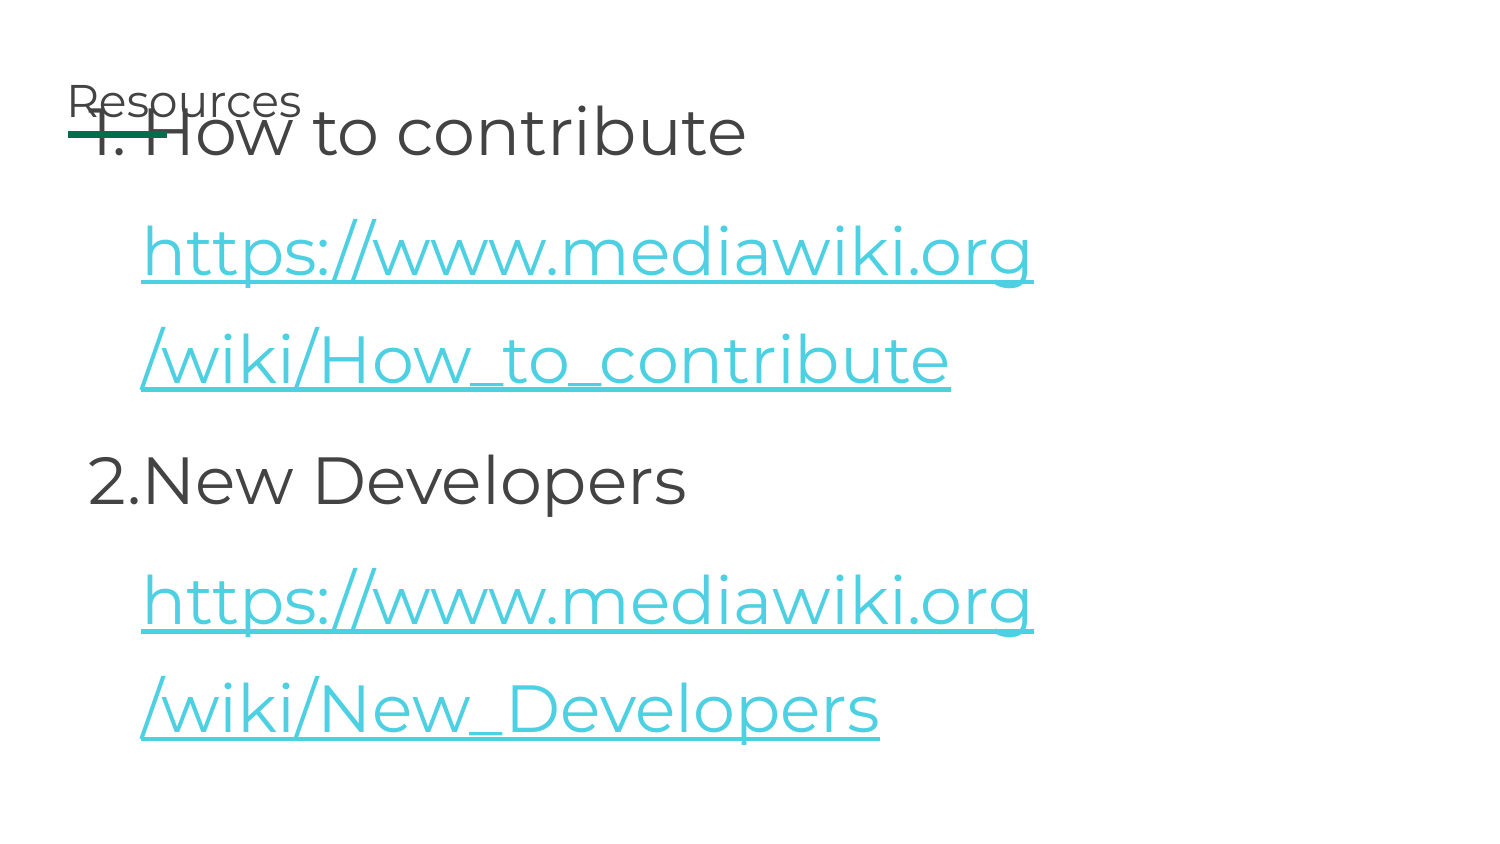

Resources
How to contribute https://www.mediawiki.org/wiki/How_to_contribute
New Developers https://www.mediawiki.org/wiki/New_Developers